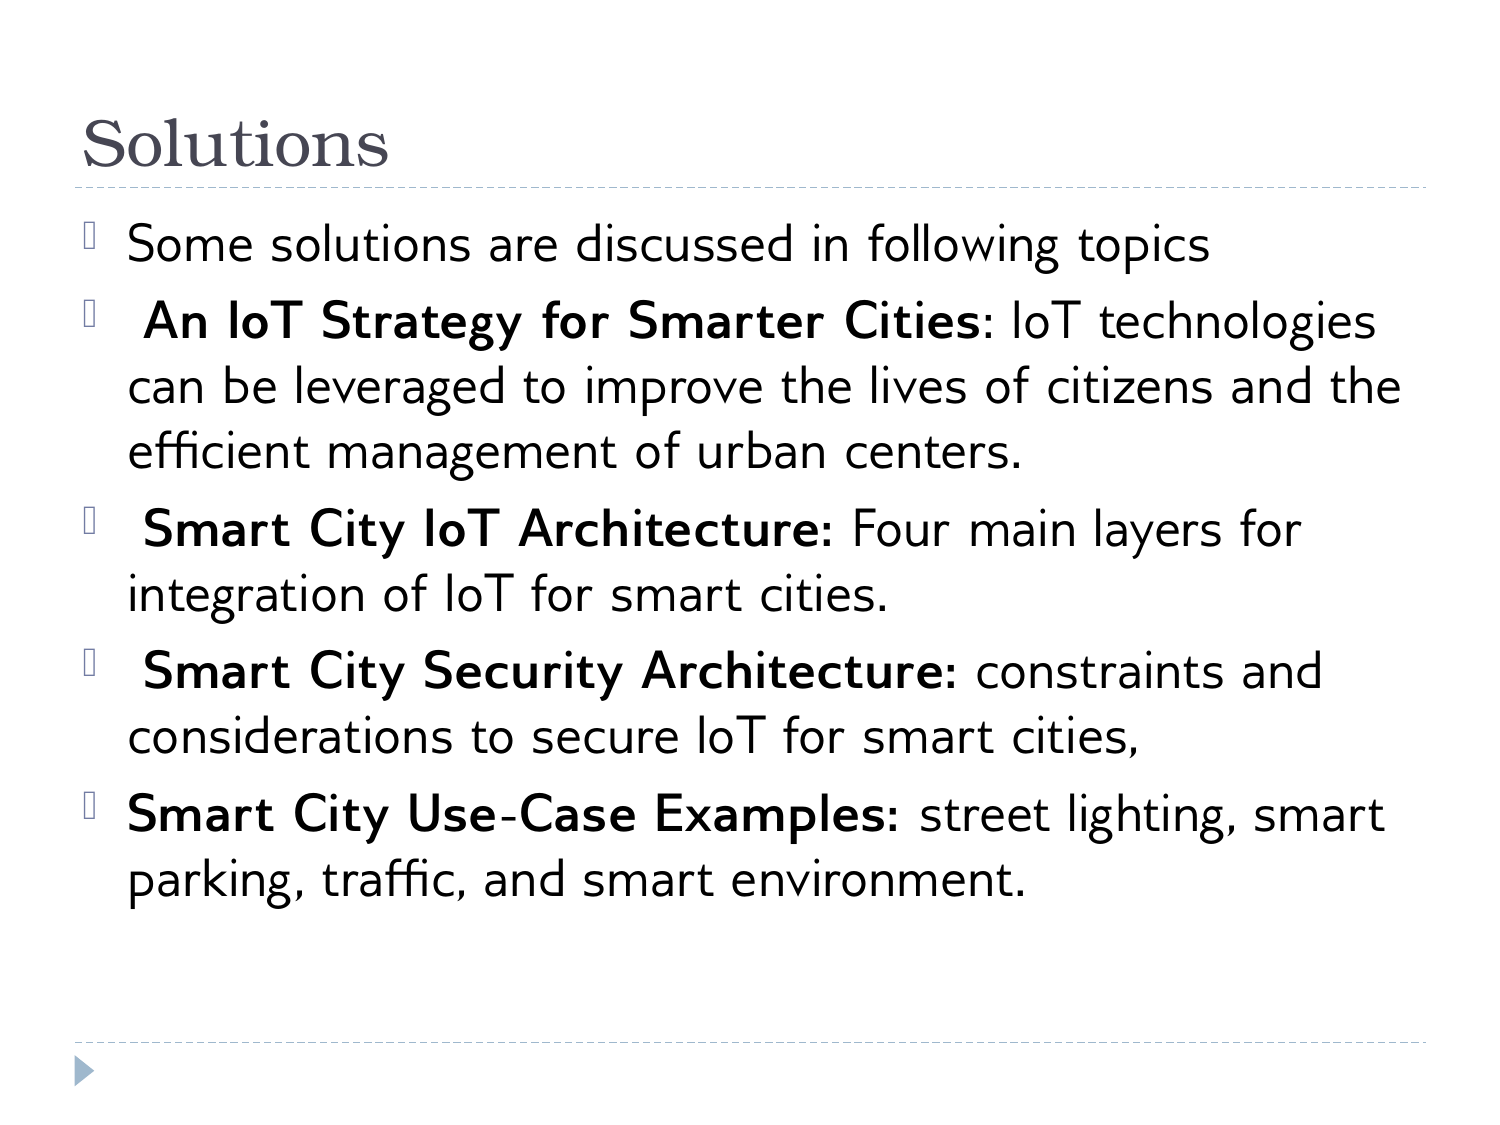

# Solutions
Some solutions are discussed in following topics
 An IoT Strategy for Smarter Cities: IoT technologies can be leveraged to improve the lives of citizens and the efficient management of urban centers.
 Smart City IoT Architecture: Four main layers for integration of IoT for smart cities.
 Smart City Security Architecture: constraints and considerations to secure IoT for smart cities,
Smart City Use-Case Examples: street lighting, smart parking, traffic, and smart environment.